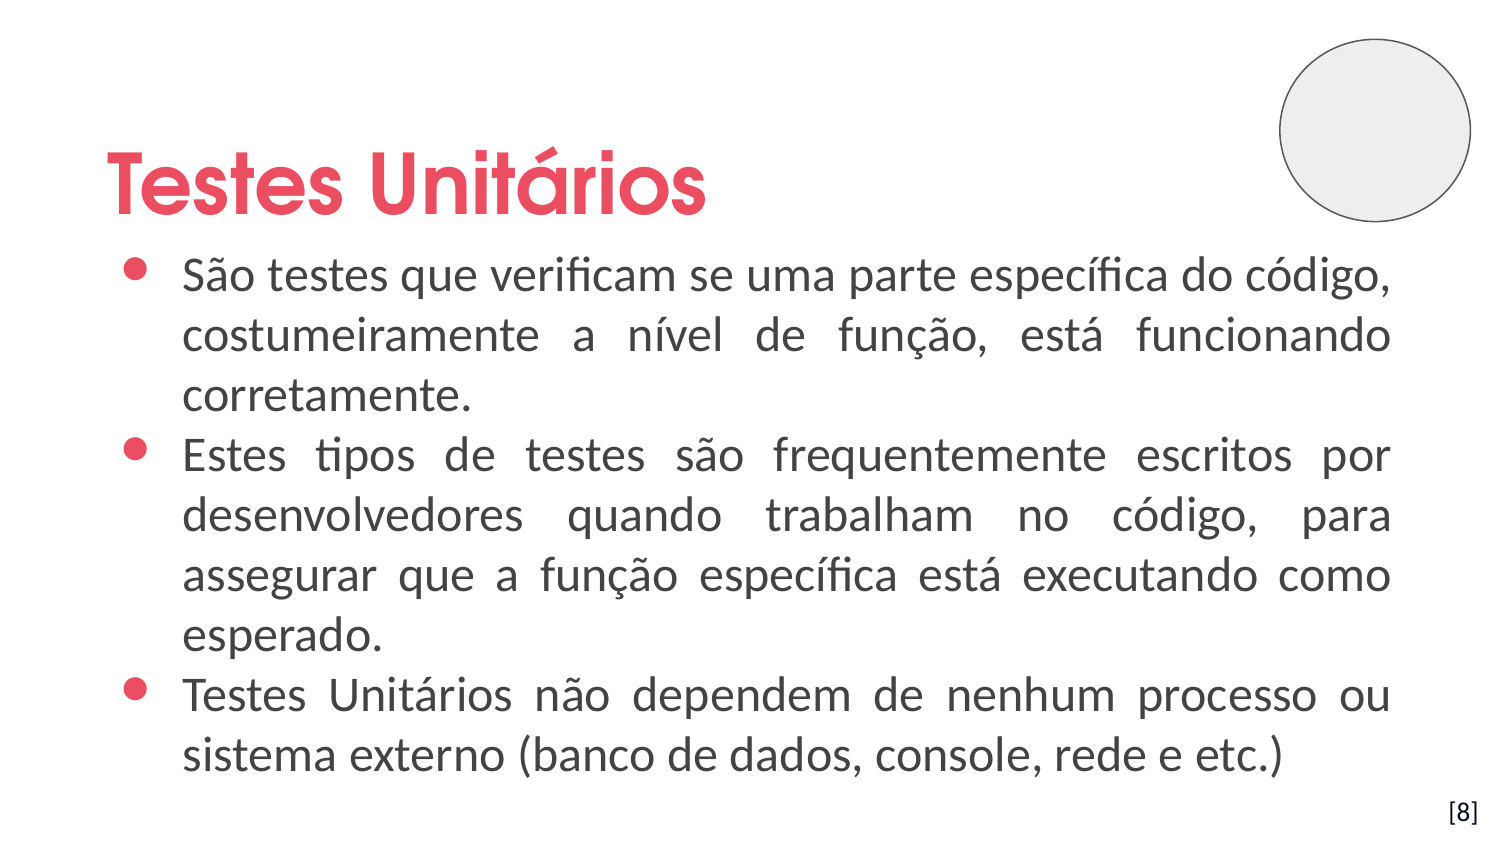

Testes Unitários
São testes que verificam se uma parte específica do código, costumeiramente a nível de função, está funcionando corretamente.
Estes tipos de testes são frequentemente escritos por desenvolvedores quando trabalham no código, para assegurar que a função específica está executando como esperado.
Testes Unitários não dependem de nenhum processo ou sistema externo (banco de dados, console, rede e etc.)
[8]